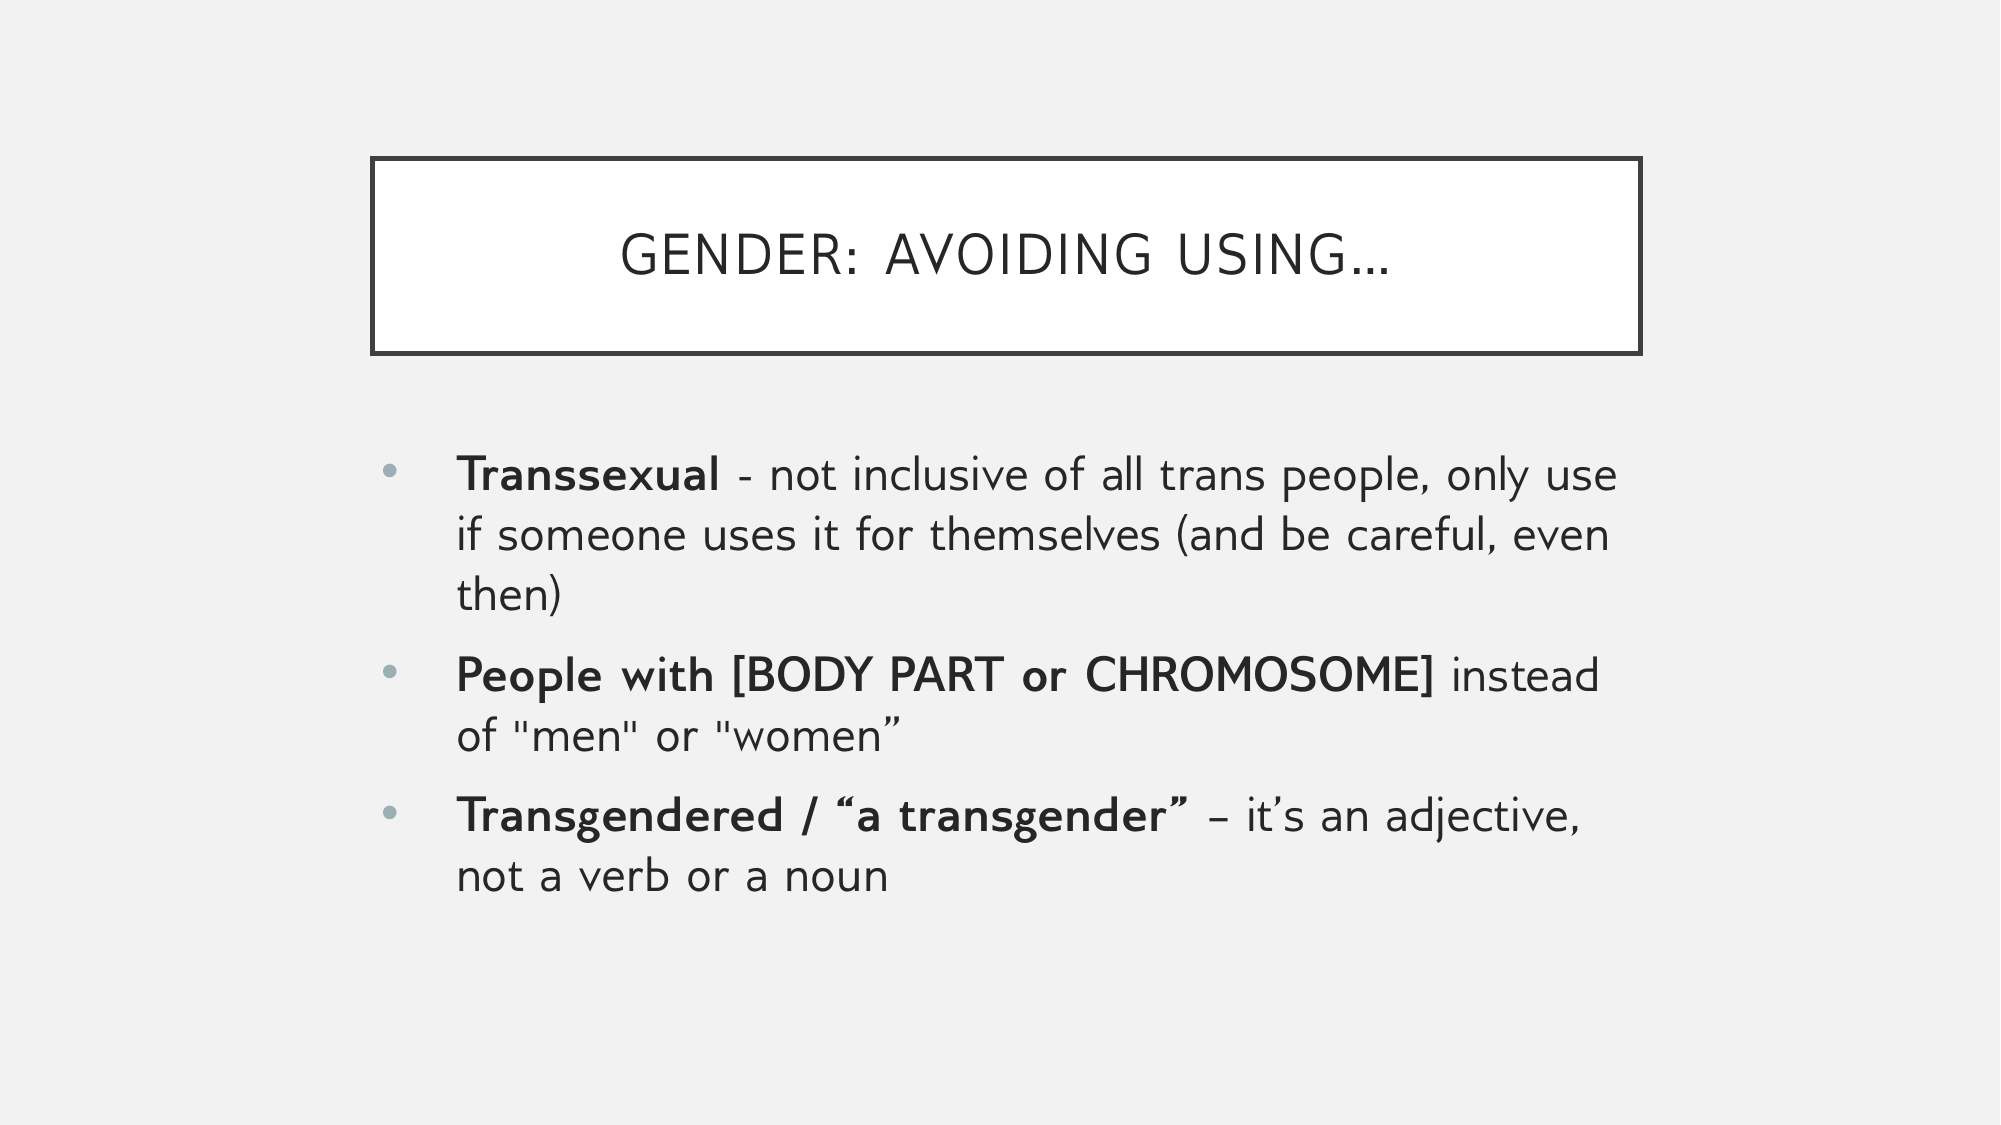

# Gender: Avoiding Using…
Transsexual - not inclusive of all trans people, only use if someone uses it for themselves (and be careful, even then)
People with [BODY PART or CHROMOSOME] instead of "men" or "women”
Transgendered / “a transgender” – it’s an adjective, not a verb or a noun